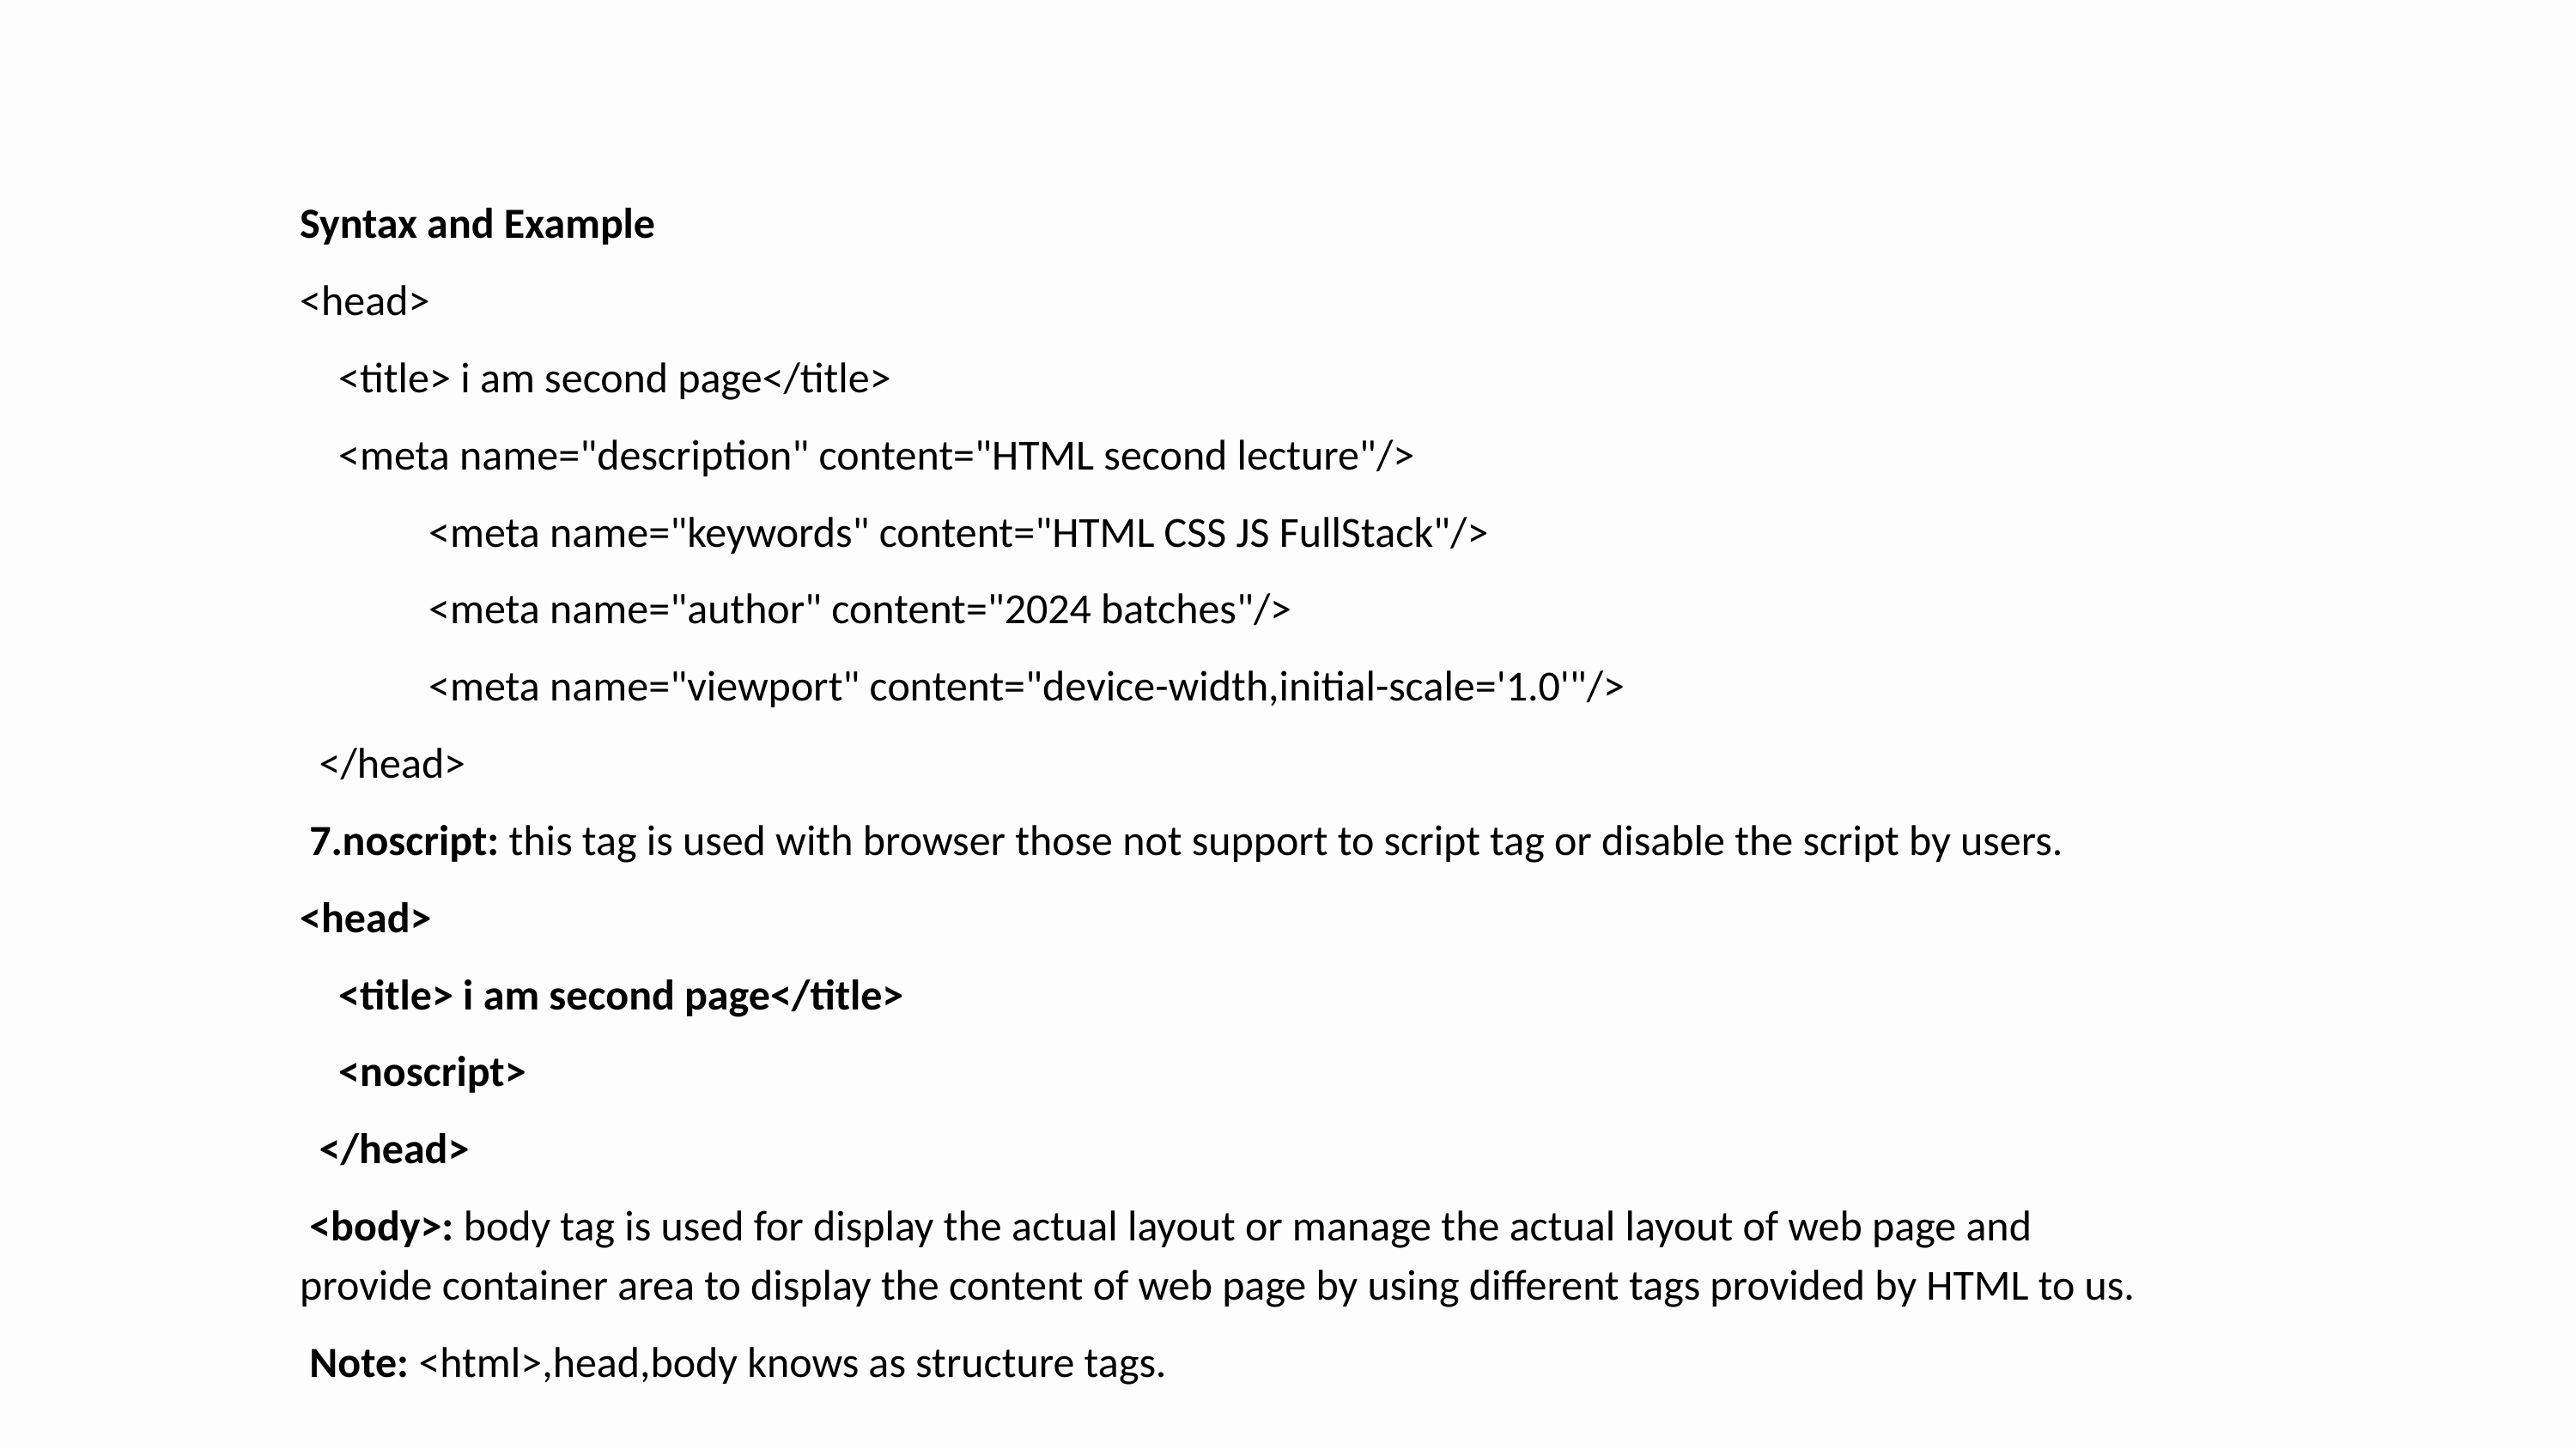

Syntax and Example
<head>
    <title> i am second page</title>
    <meta name="description" content="HTML second lecture"/>
	<meta name="keywords" content="HTML CSS JS FullStack"/>
	<meta name="author" content="2024 batches"/>
	<meta name="viewport" content="device-width,initial-scale='1.0'"/>
  </head>
 7.noscript: this tag is used with browser those not support to script tag or disable the script by users.
<head>
    <title> i am second page</title>
    <noscript>
  </head>
 <body>: body tag is used for display the actual layout or manage the actual layout of web page and provide container area to display the content of web page by using different tags provided by HTML to us.
 Note: <html>,head,body knows as structure tags.